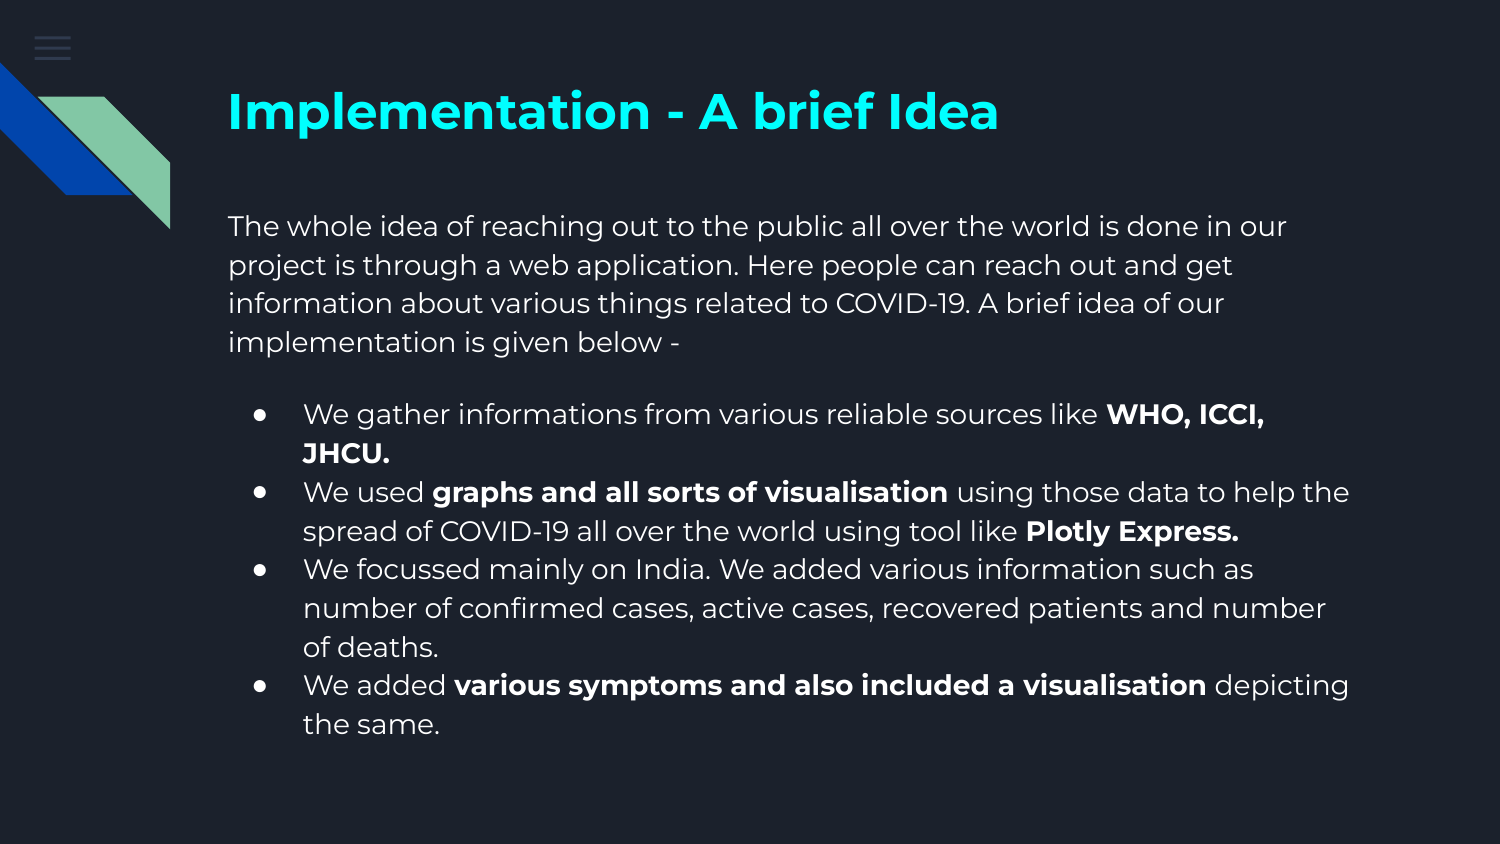

# Implementation - A brief Idea
The whole idea of reaching out to the public all over the world is done in our project is through a web application. Here people can reach out and get information about various things related to COVID-19. A brief idea of our implementation is given below -
We gather informations from various reliable sources like WHO, ICCI, JHCU.
We used graphs and all sorts of visualisation using those data to help the spread of COVID-19 all over the world using tool like Plotly Express.
We focussed mainly on India. We added various information such as number of confirmed cases, active cases, recovered patients and number of deaths.
We added various symptoms and also included a visualisation depicting the same.